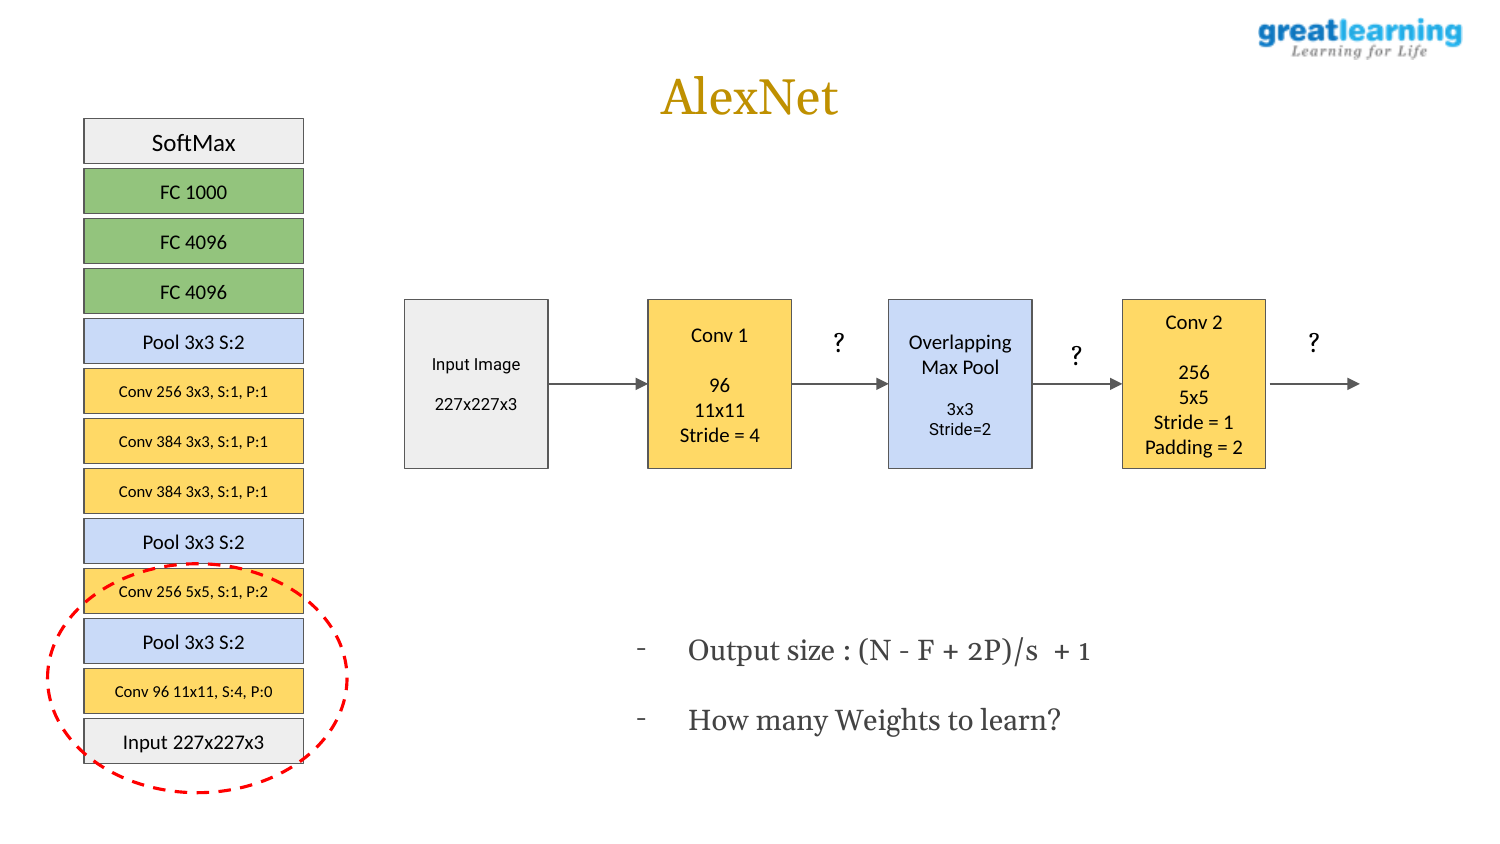

AlexNet
SoftMax
FC 1000
FC 4096
FC 4096
Input Image

227x227x3
Conv 1

96
11x11
Stride = 4
Overlapping Max Pool

3x3
Stride=2
Conv 2

256
5x5
Stride = 1
Padding = 2
Pool 3x3 S:2
?
?
?
Conv 256 3x3, S:1, P:1
Conv 384 3x3, S:1, P:1
Conv 384 3x3, S:1, P:1
Pool 3x3 S:2

Conv 256 5x5, S:1, P:2
Output size : (N - F + 2P)/s  + 1
How many Weights to learn?
Pool 3x3 S:2
Conv 96 11x11, S:4, P:0
Input 227x227x3